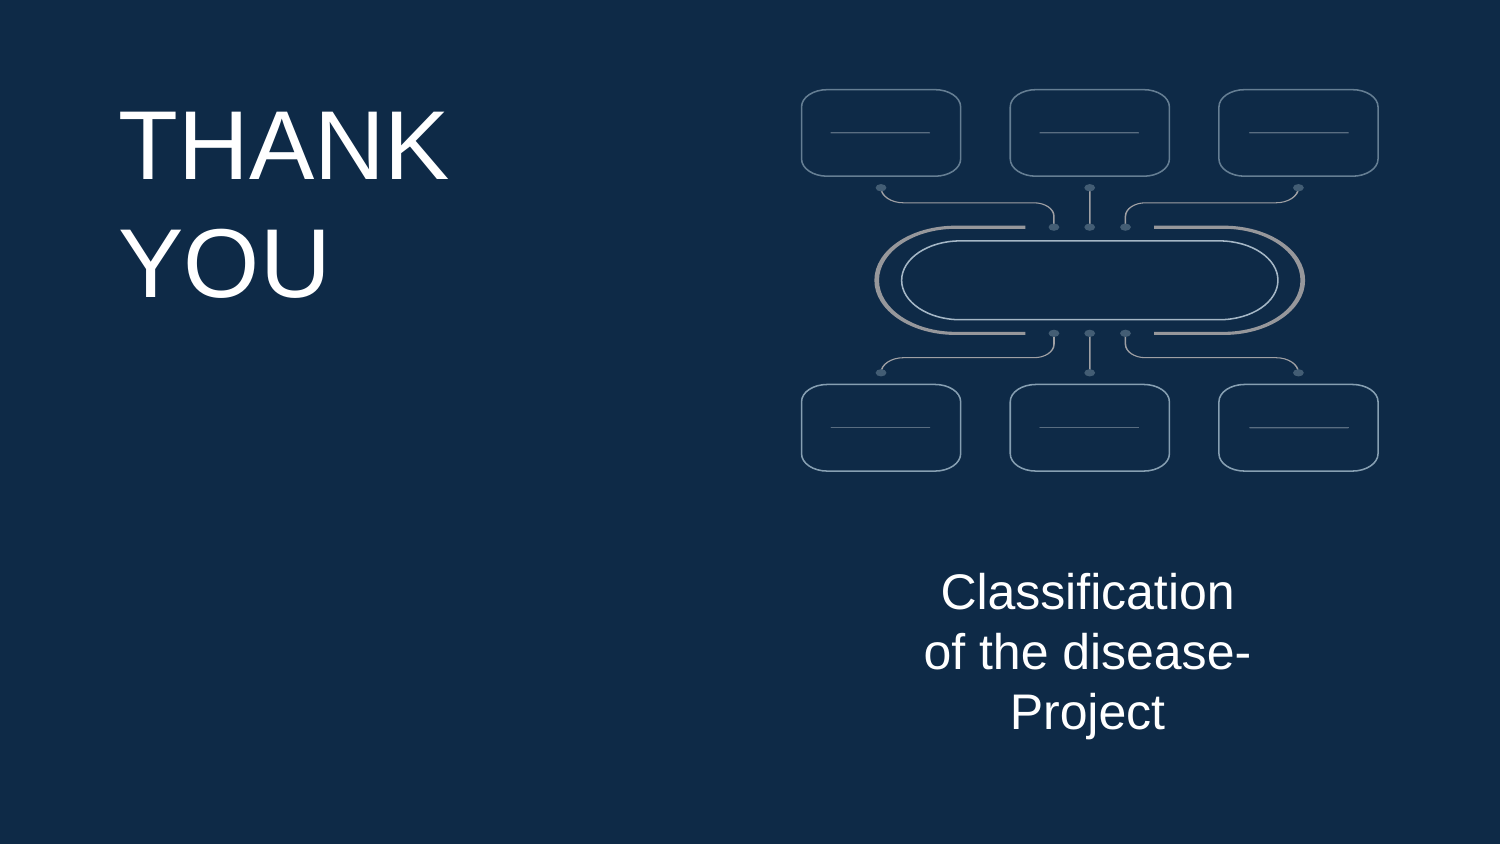

THANK
YOU

Classification of the disease- Project